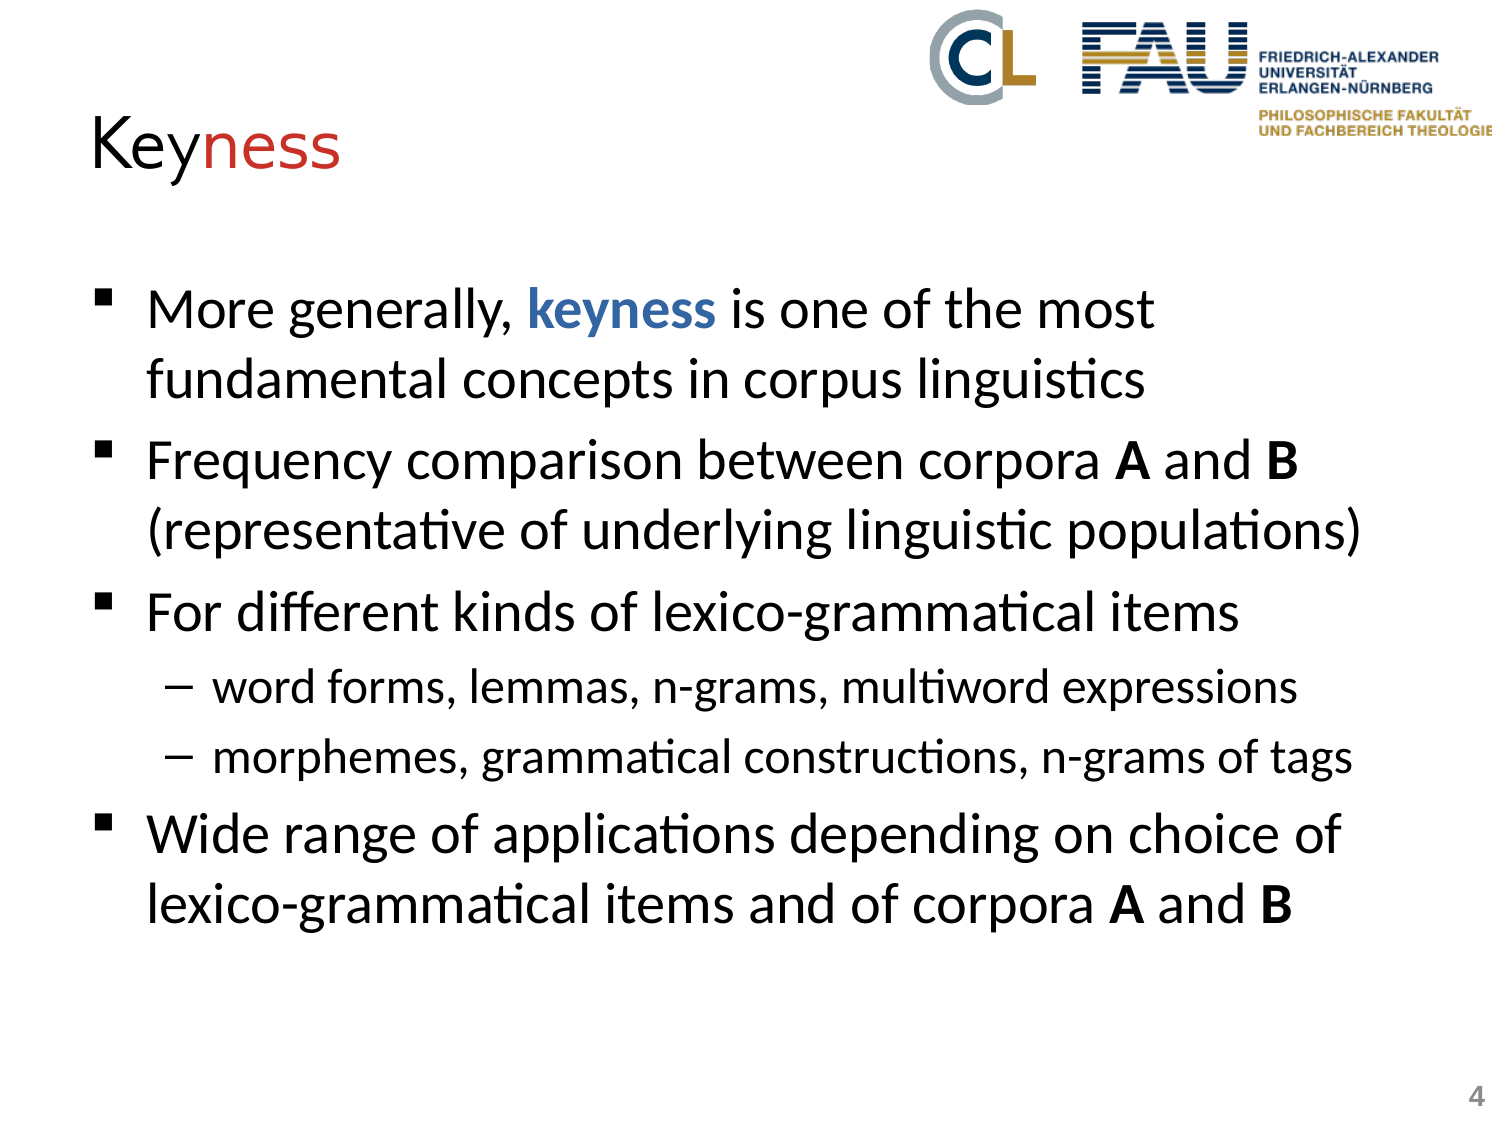

# Keyness
More generally, keyness is one of the most fundamental concepts in corpus linguistics
Frequency comparison between corpora A and B
(representative of underlying linguistic populations)
For different kinds of lexico-grammatical items
word forms, lemmas, n-grams, multiword expressions
morphemes, grammatical constructions, n-grams of tags
Wide range of applications depending on choice of lexico-grammatical items and of corpora A and B
4